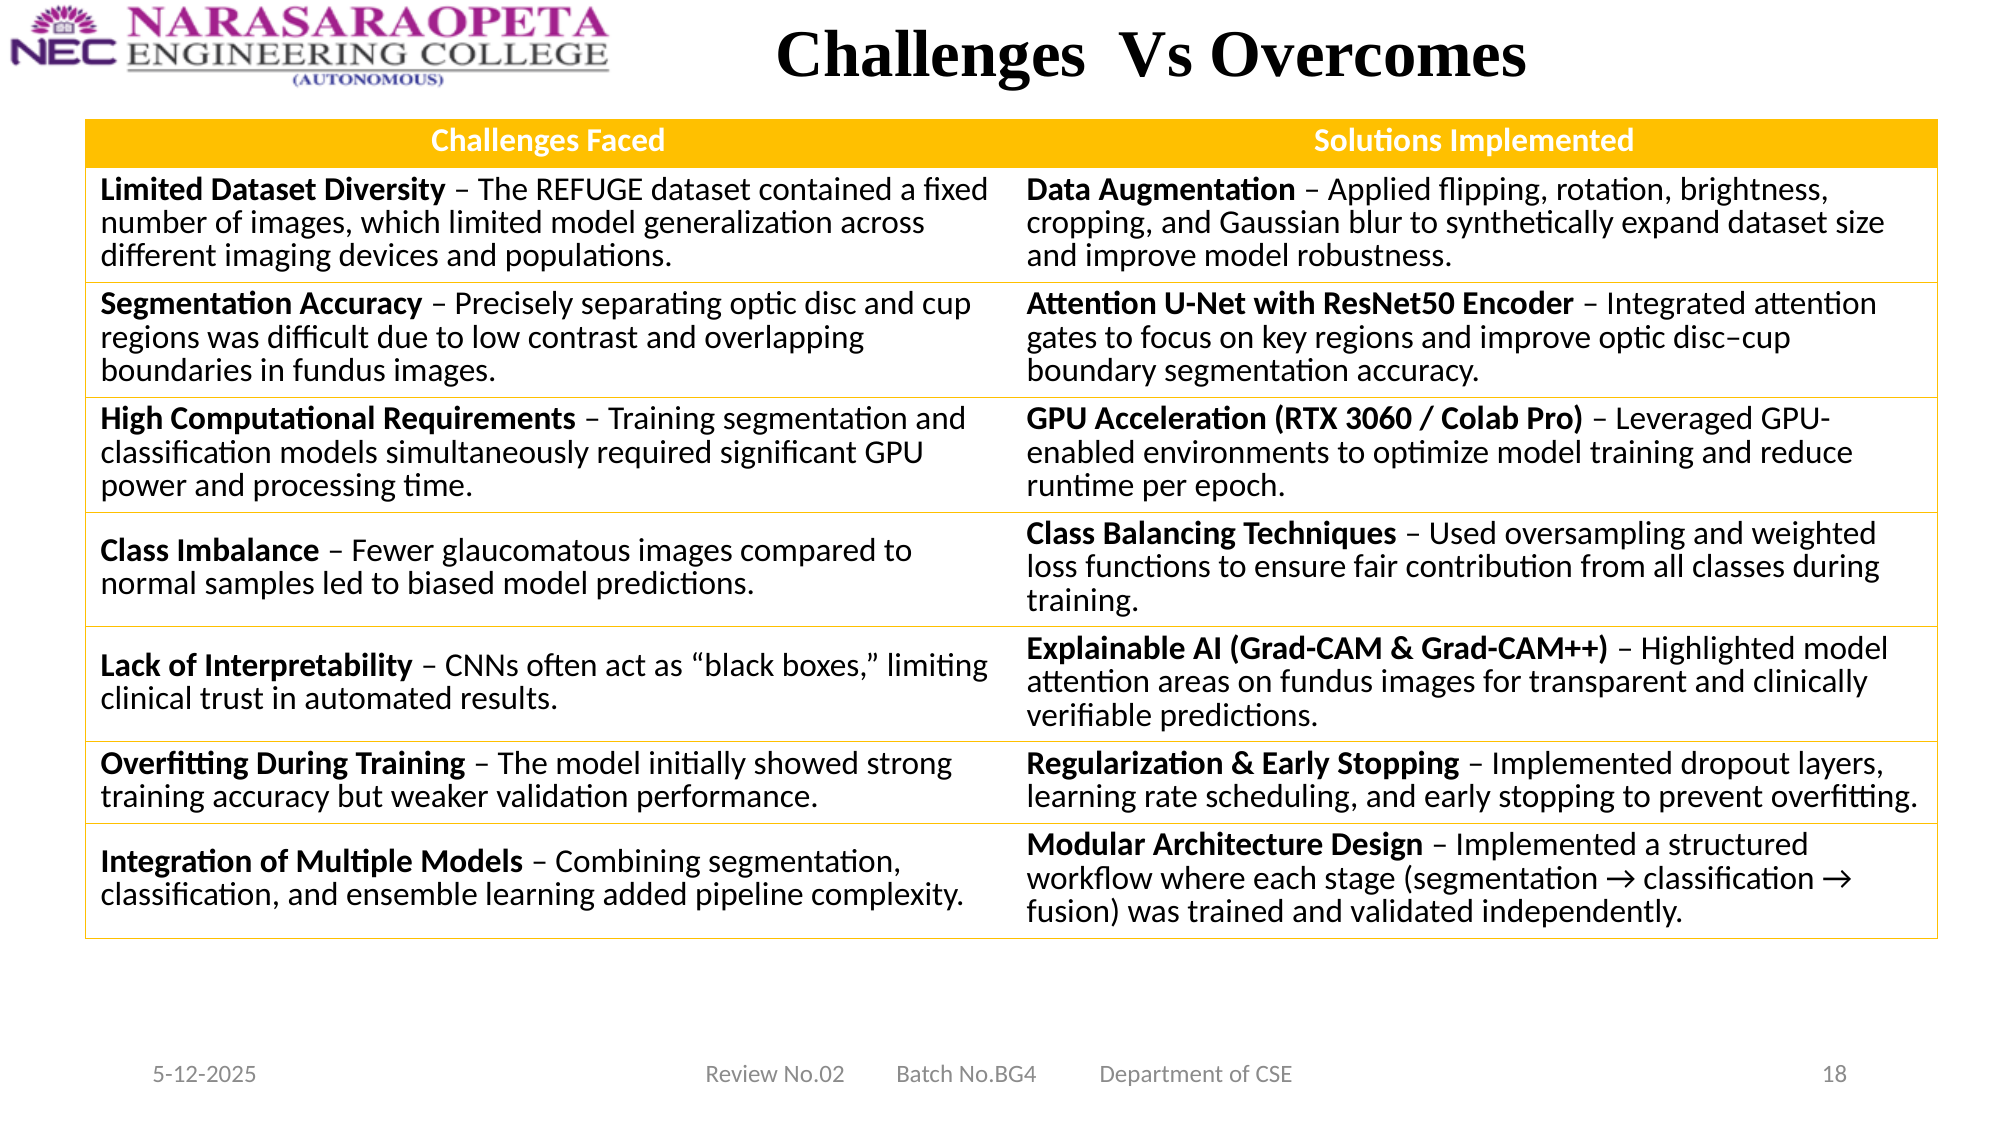

# Challenges  Vs Overcomes
| Challenges Faced | Solutions Implemented |
| --- | --- |
| Limited Dataset Diversity – The REFUGE dataset contained a fixed number of images, which limited model generalization across different imaging devices and populations. | Data Augmentation – Applied flipping, rotation, brightness, cropping, and Gaussian blur to synthetically expand dataset size and improve model robustness. |
| Segmentation Accuracy – Precisely separating optic disc and cup regions was difficult due to low contrast and overlapping boundaries in fundus images. | Attention U-Net with ResNet50 Encoder – Integrated attention gates to focus on key regions and improve optic disc–cup boundary segmentation accuracy. |
| High Computational Requirements – Training segmentation and classification models simultaneously required significant GPU power and processing time. | GPU Acceleration (RTX 3060 / Colab Pro) – Leveraged GPU-enabled environments to optimize model training and reduce runtime per epoch. |
| Class Imbalance – Fewer glaucomatous images compared to normal samples led to biased model predictions. | Class Balancing Techniques – Used oversampling and weighted loss functions to ensure fair contribution from all classes during training. |
| Lack of Interpretability – CNNs often act as “black boxes,” limiting clinical trust in automated results. | Explainable AI (Grad-CAM & Grad-CAM++) – Highlighted model attention areas on fundus images for transparent and clinically verifiable predictions. |
| Overfitting During Training – The model initially showed strong training accuracy but weaker validation performance. | Regularization & Early Stopping – Implemented dropout layers, learning rate scheduling, and early stopping to prevent overfitting. |
| Integration of Multiple Models – Combining segmentation, classification, and ensemble learning added pipeline complexity. | Modular Architecture Design – Implemented a structured workflow where each stage (segmentation → classification → fusion) was trained and validated independently. |
5-12-2025
Review No.02         Batch No.BG4           Department of CSE
18